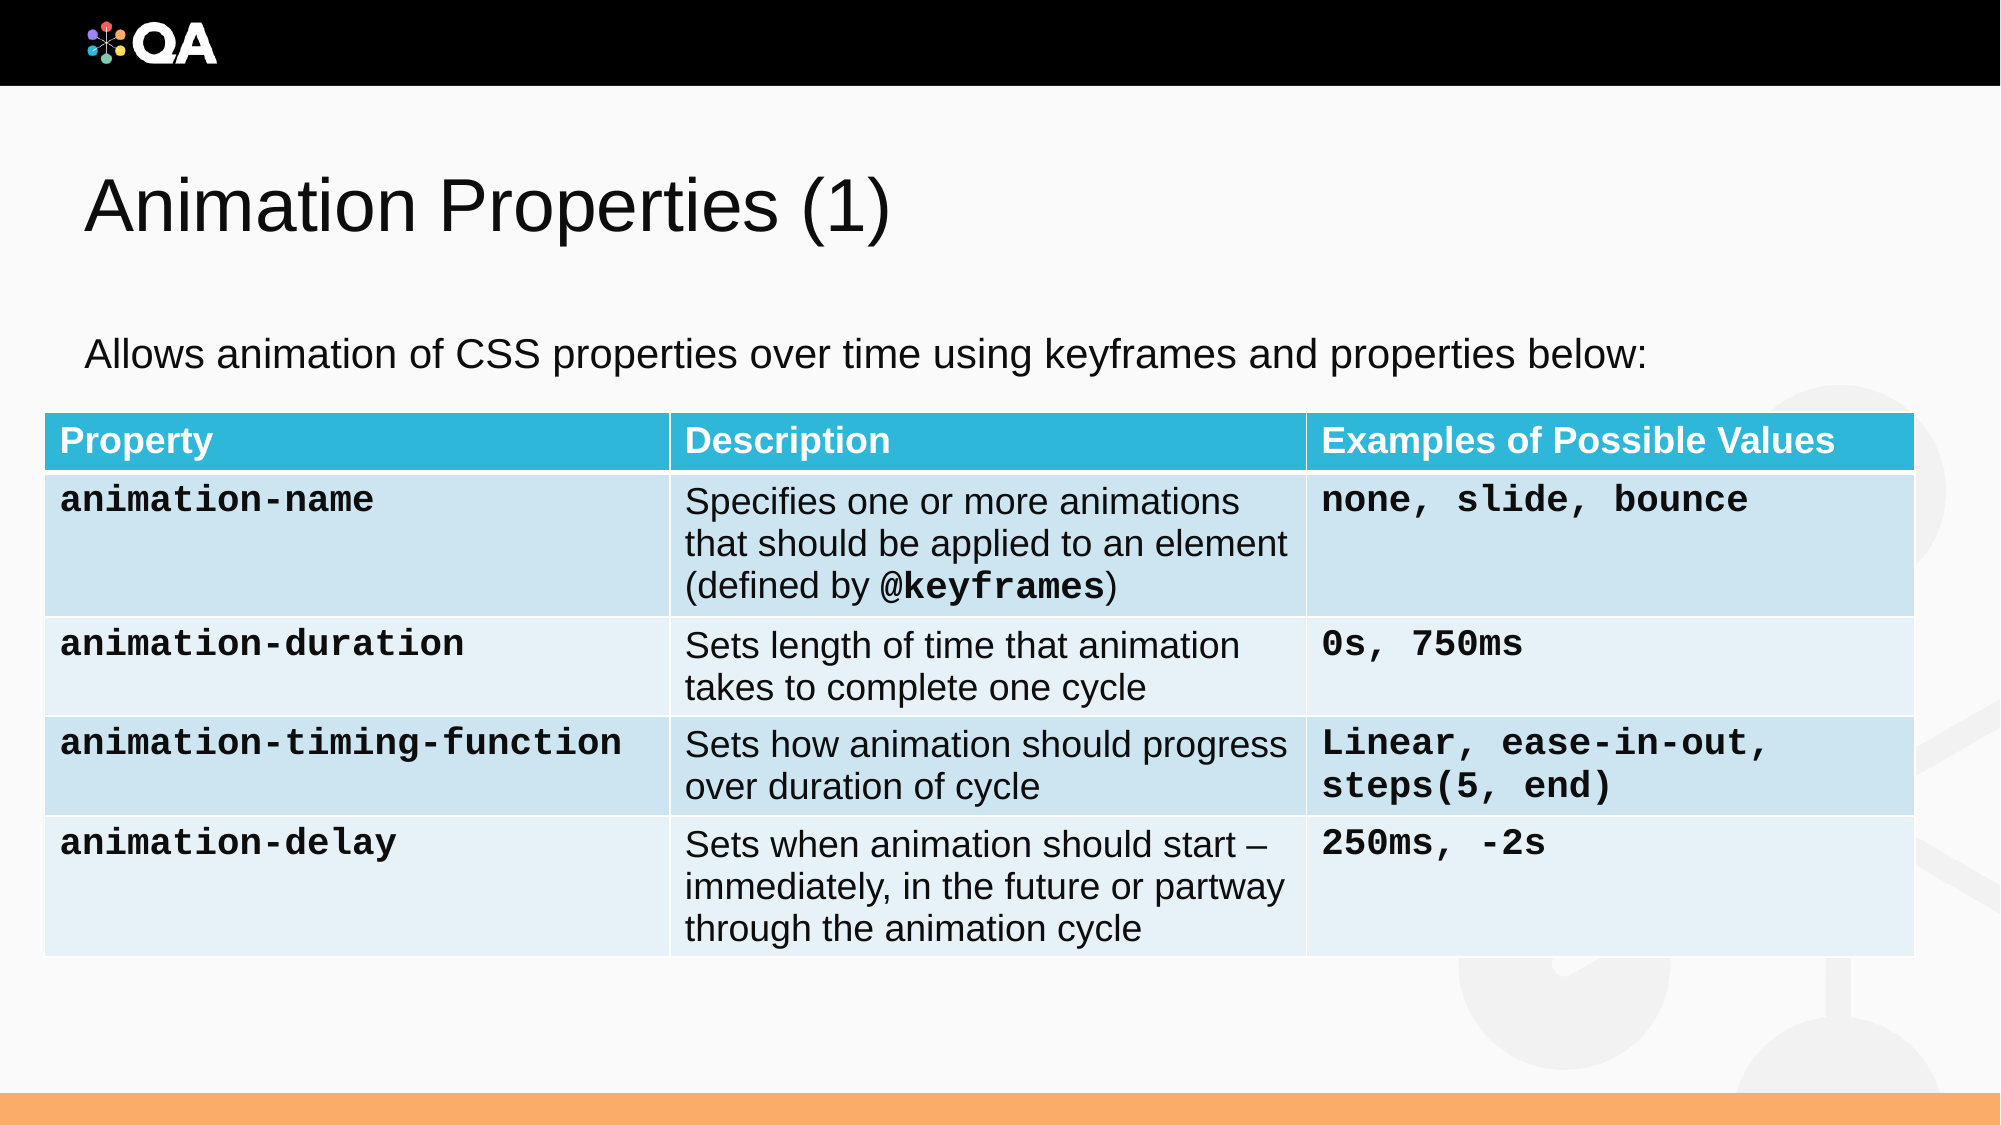

# Animation Properties (1)
Allows animation of CSS properties over time using keyframes and properties below:
| Property | Description | Examples of Possible Values |
| --- | --- | --- |
| animation-name | Specifies one or more animations that should be applied to an element (defined by @keyframes) | none, slide, bounce |
| animation-duration | Sets length of time that animation takes to complete one cycle | 0s, 750ms |
| animation-timing-function | Sets how animation should progress over duration of cycle | Linear, ease-in-out, steps(5, end) |
| animation-delay | Sets when animation should start – immediately, in the future or partway through the animation cycle | 250ms, -2s |